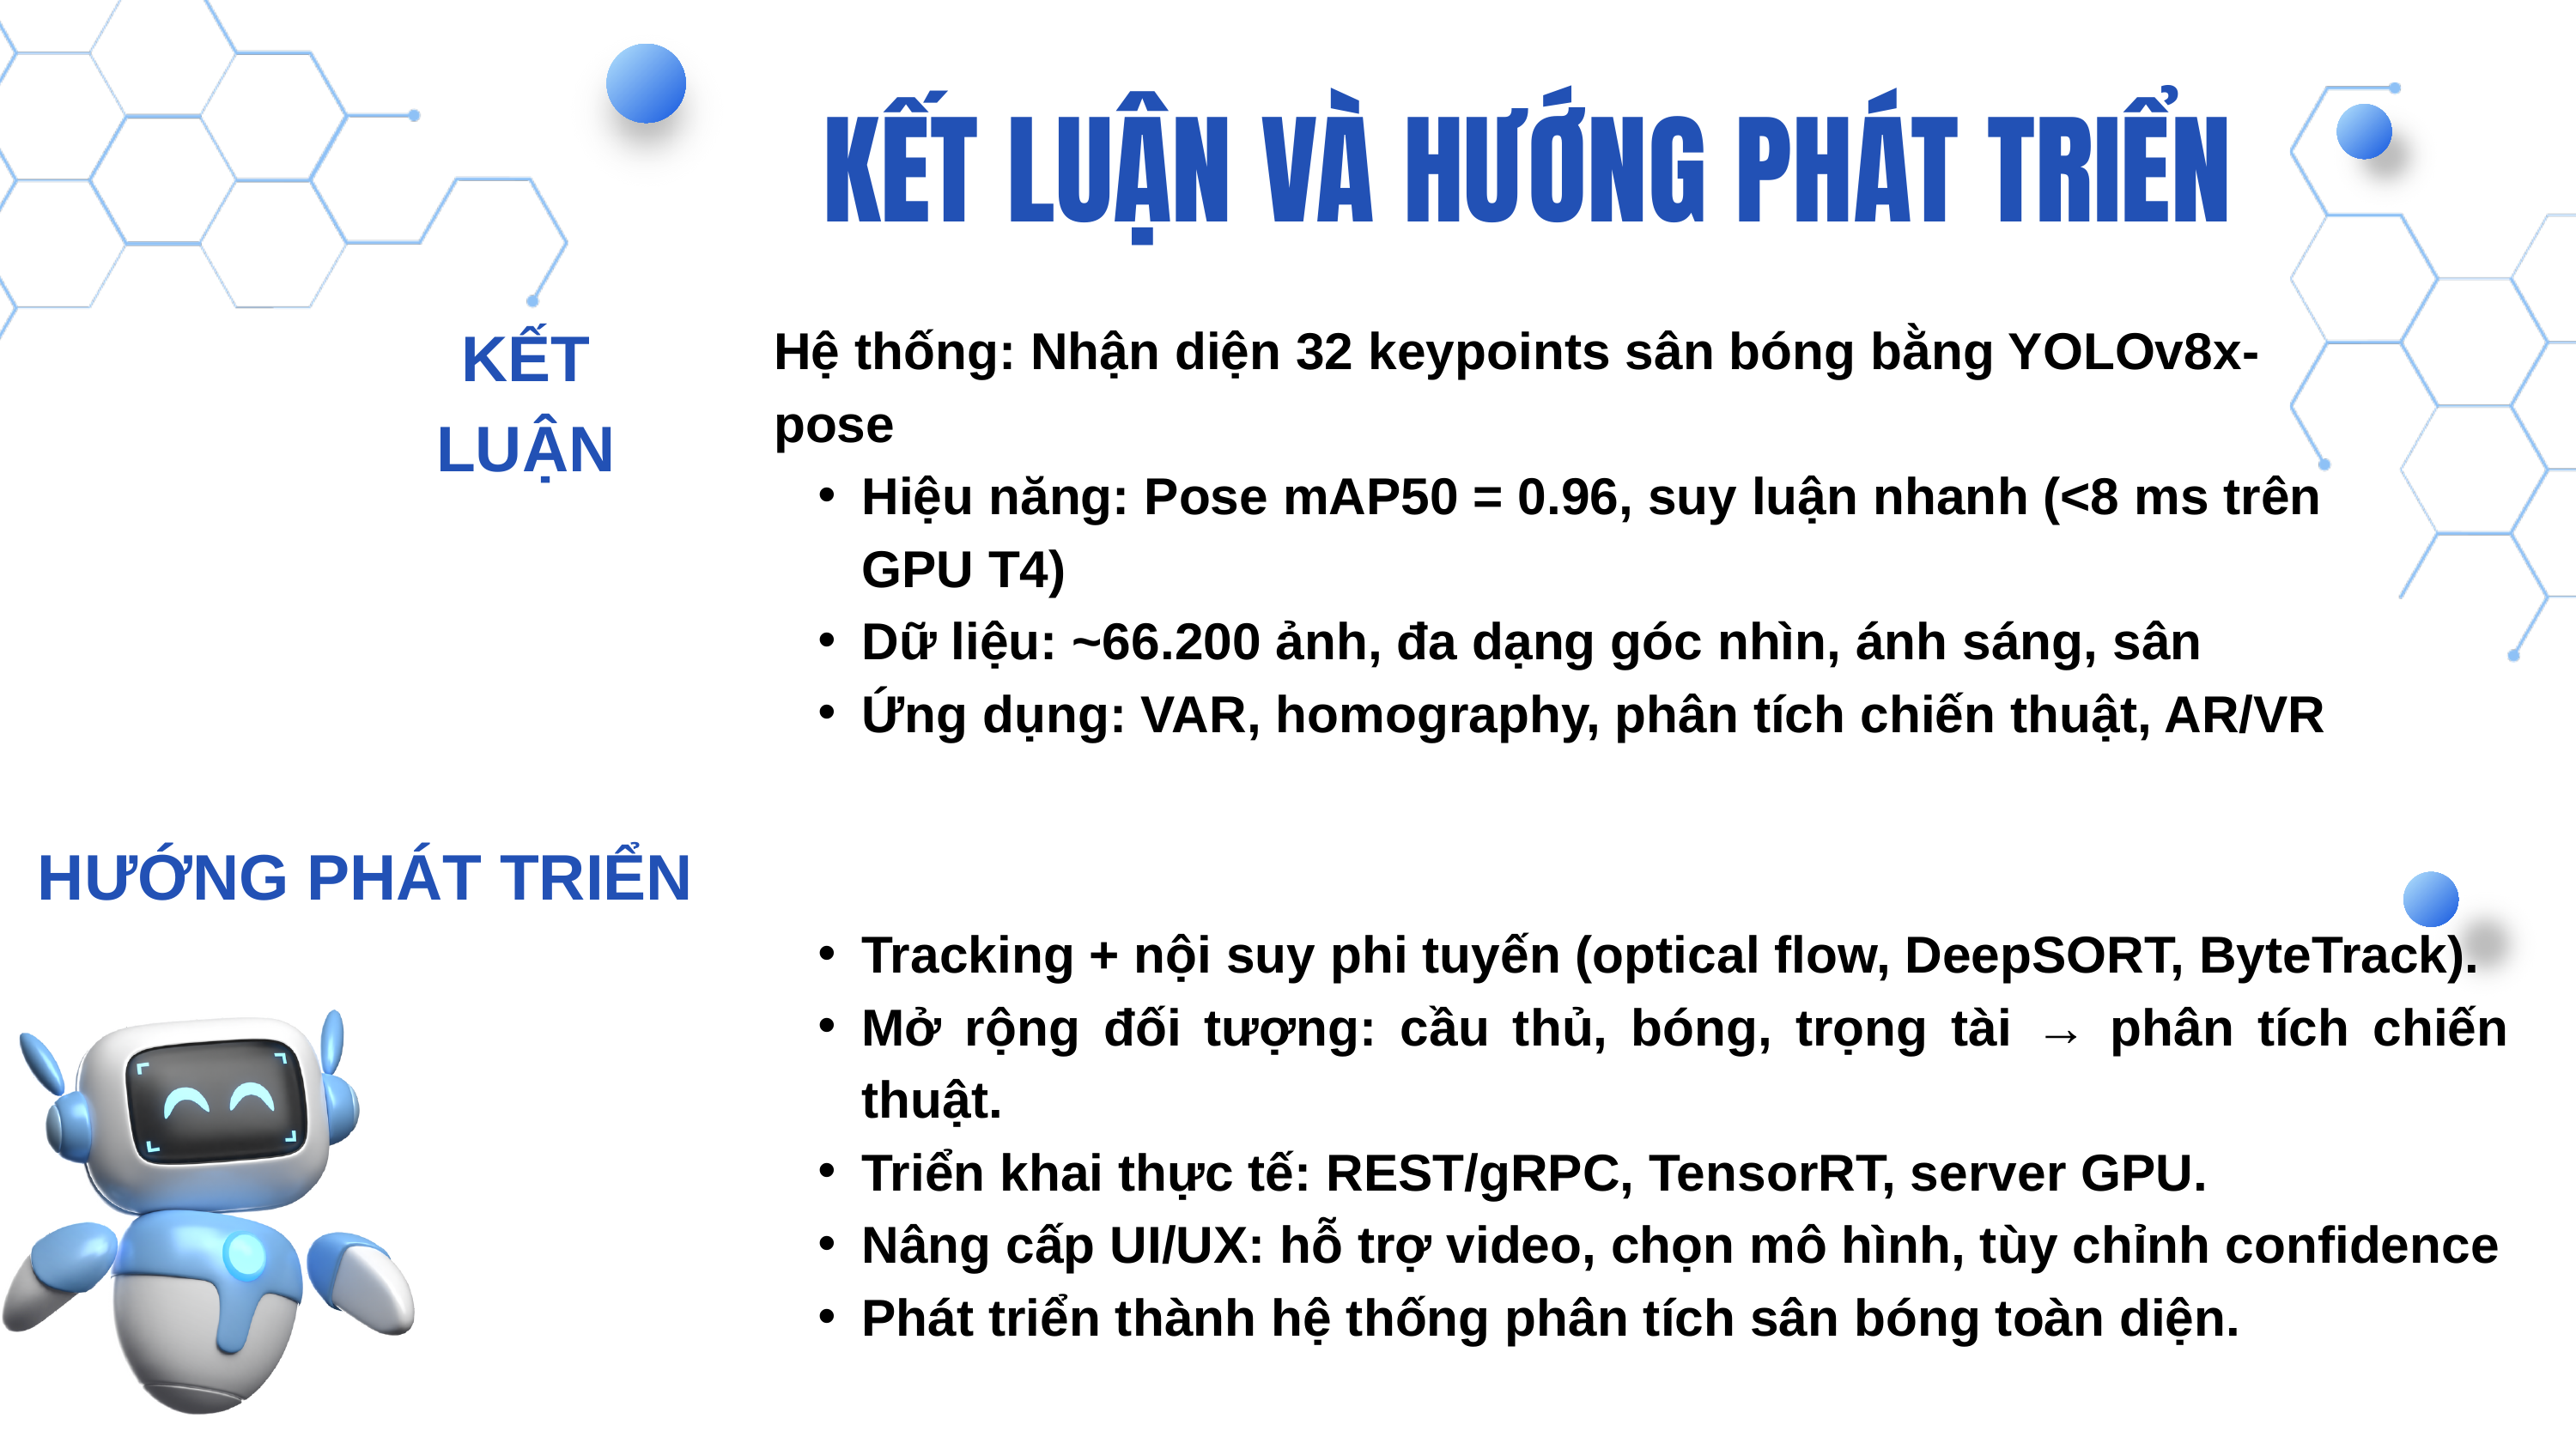

KẾT LUẬN VÀ HƯỚNG PHÁT TRIỂN

KẾT LUẬN
Hệ thống: Nhận diện 32 keypoints sân bóng bằng YOLOv8x-pose
Hiệu năng: Pose mAP50 = 0.96, suy luận nhanh (<8 ms trên GPU T4)
Dữ liệu: ~66.200 ảnh, đa dạng góc nhìn, ánh sáng, sân
Ứng dụng: VAR, homography, phân tích chiến thuật, AR/VR

Lorem ipsum dolor sit amet, consectetur adipiscing elit, sed do eiusmod tempor incididunt ut labore et dolore magna aliqua. Ut enim ad minim veniam, quis nostrud exercitation ullamco laboris nisi ut aliquip ex ea commodo consequat.
Lorem ipsum dolor sit amet, consectetur adipiscing elit, sed do eiusmod tempor incididunt ut labore et dolore magna aliqua. Ut enim ad minim veniam, quis nostrud exercitation ullamco laboris nisi ut aliquip ex ea commodo consequat.
HƯỚNG PHÁT TRIỂN

Tracking + nội suy phi tuyến (optical flow, DeepSORT, ByteTrack).
Mở rộng đối tượng: cầu thủ, bóng, trọng tài → phân tích chiến thuật.
Triển khai thực tế: REST/gRPC, TensorRT, server GPU.
Nâng cấp UI/UX: hỗ trợ video, chọn mô hình, tùy chỉnh confidence
Phát triển thành hệ thống phân tích sân bóng toàn diện.

Lorem ipsum dolor sit amet, consectetur adipiscing elit, sed do eiusmod tempor incididunt ut labore et dolore magna aliqua. Ut enim ad minim veniam, quis nostrud exercitation ullamco laboris nisi ut aliquip ex ea commodo consequat.